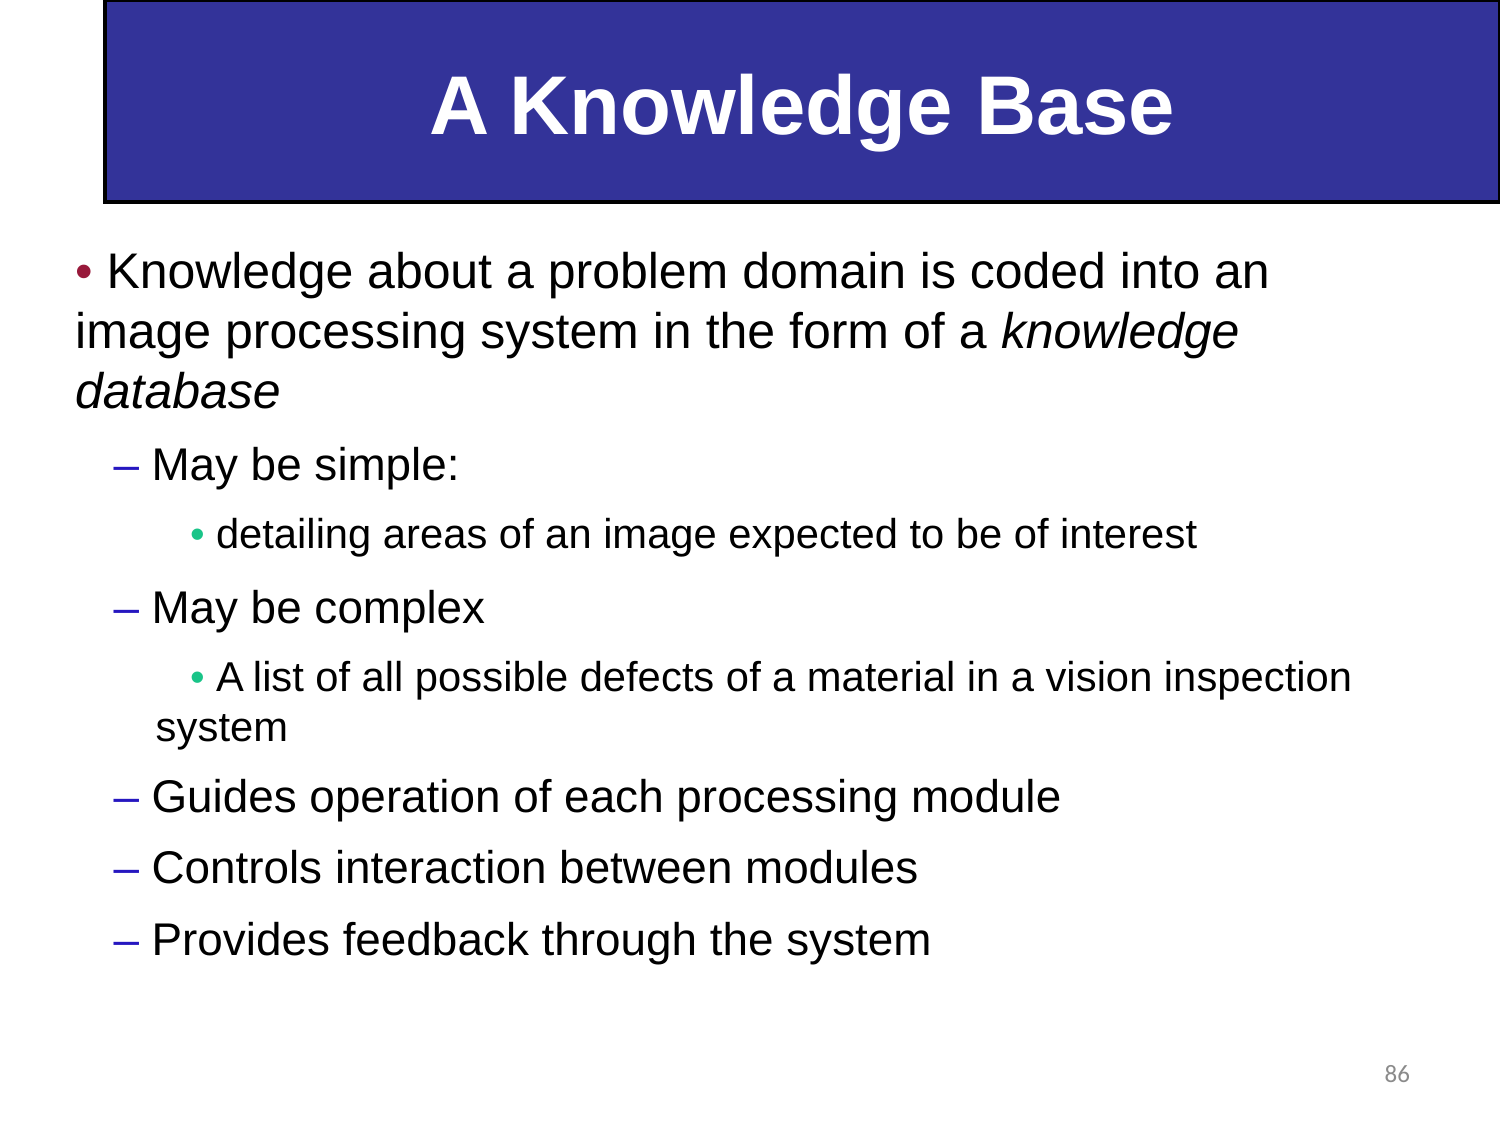

A Knowledge Base
• Knowledge about a problem domain is coded into an image processing system in the form of a knowledge database
   – May be simple:
          • detailing areas of an image expected to be of interest
   – May be complex
          • A list of all possible defects of a material in a vision inspection           system
   – Guides operation of each processing module
   – Controls interaction between modules
   – Provides feedback through the system
86